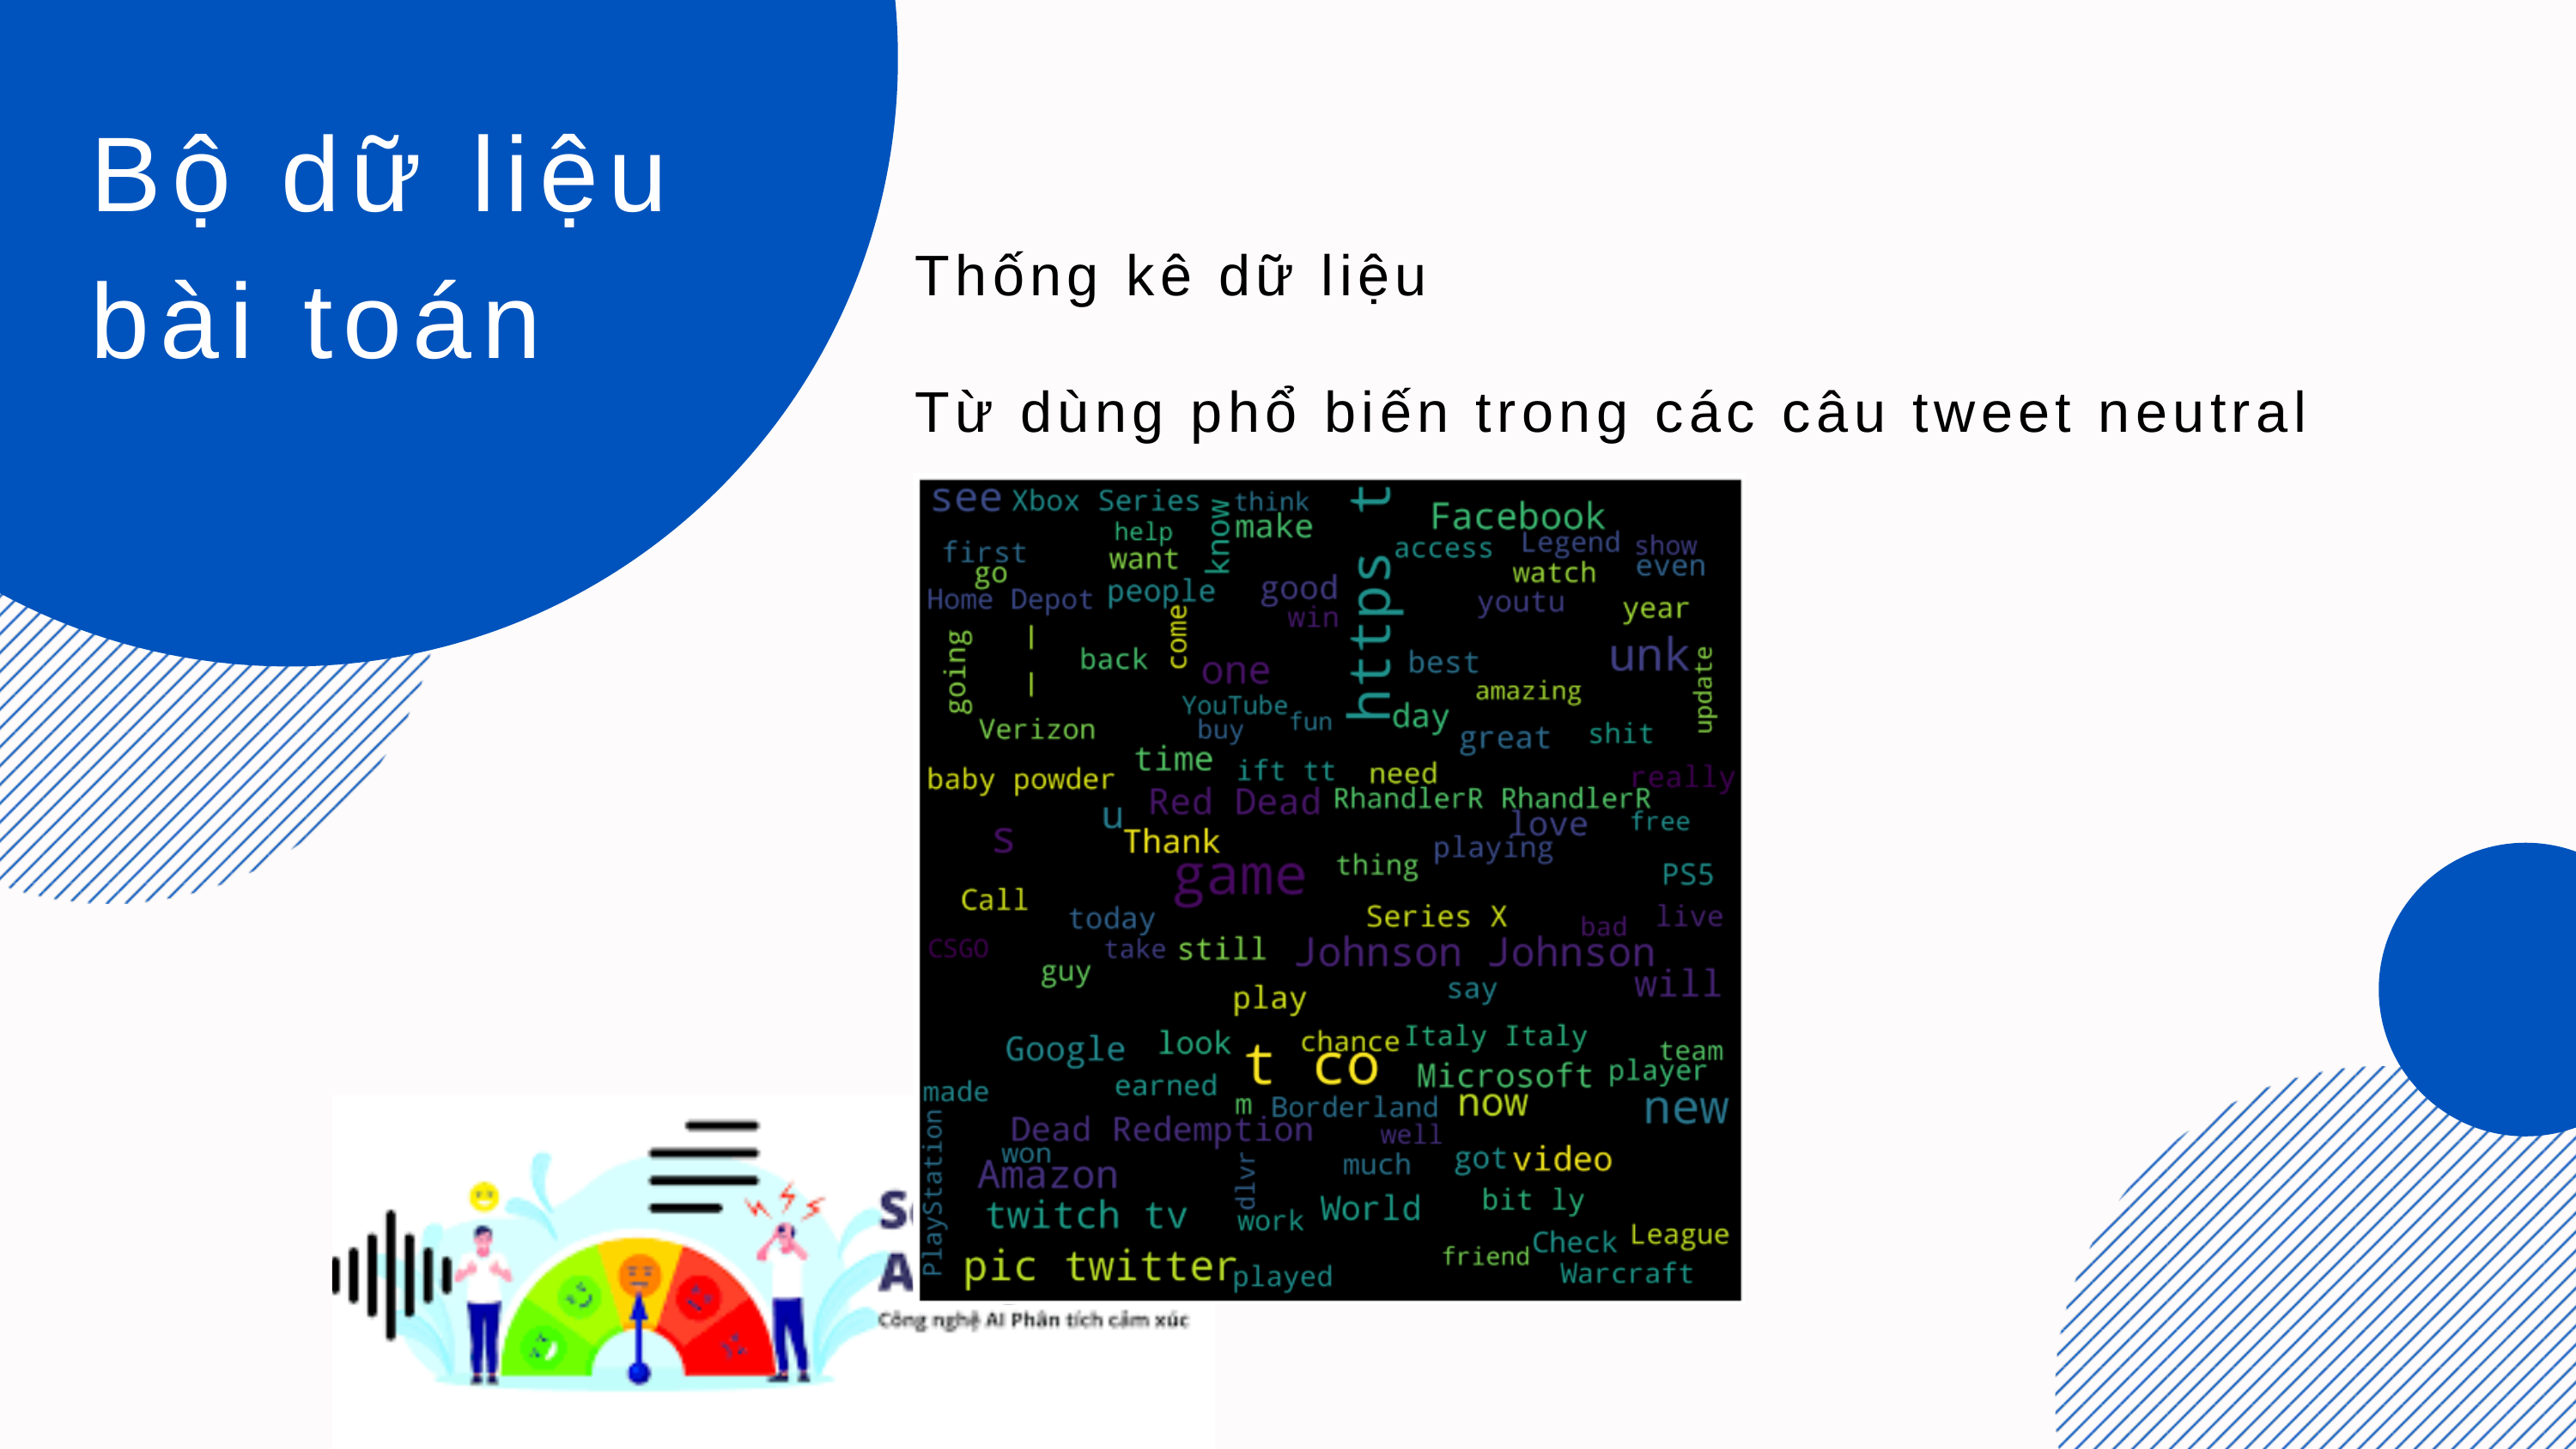

Bộ dữ liệu bài toán
Thống kê dữ liệu

Từ dùng phổ biến trong các câu tweet neutral